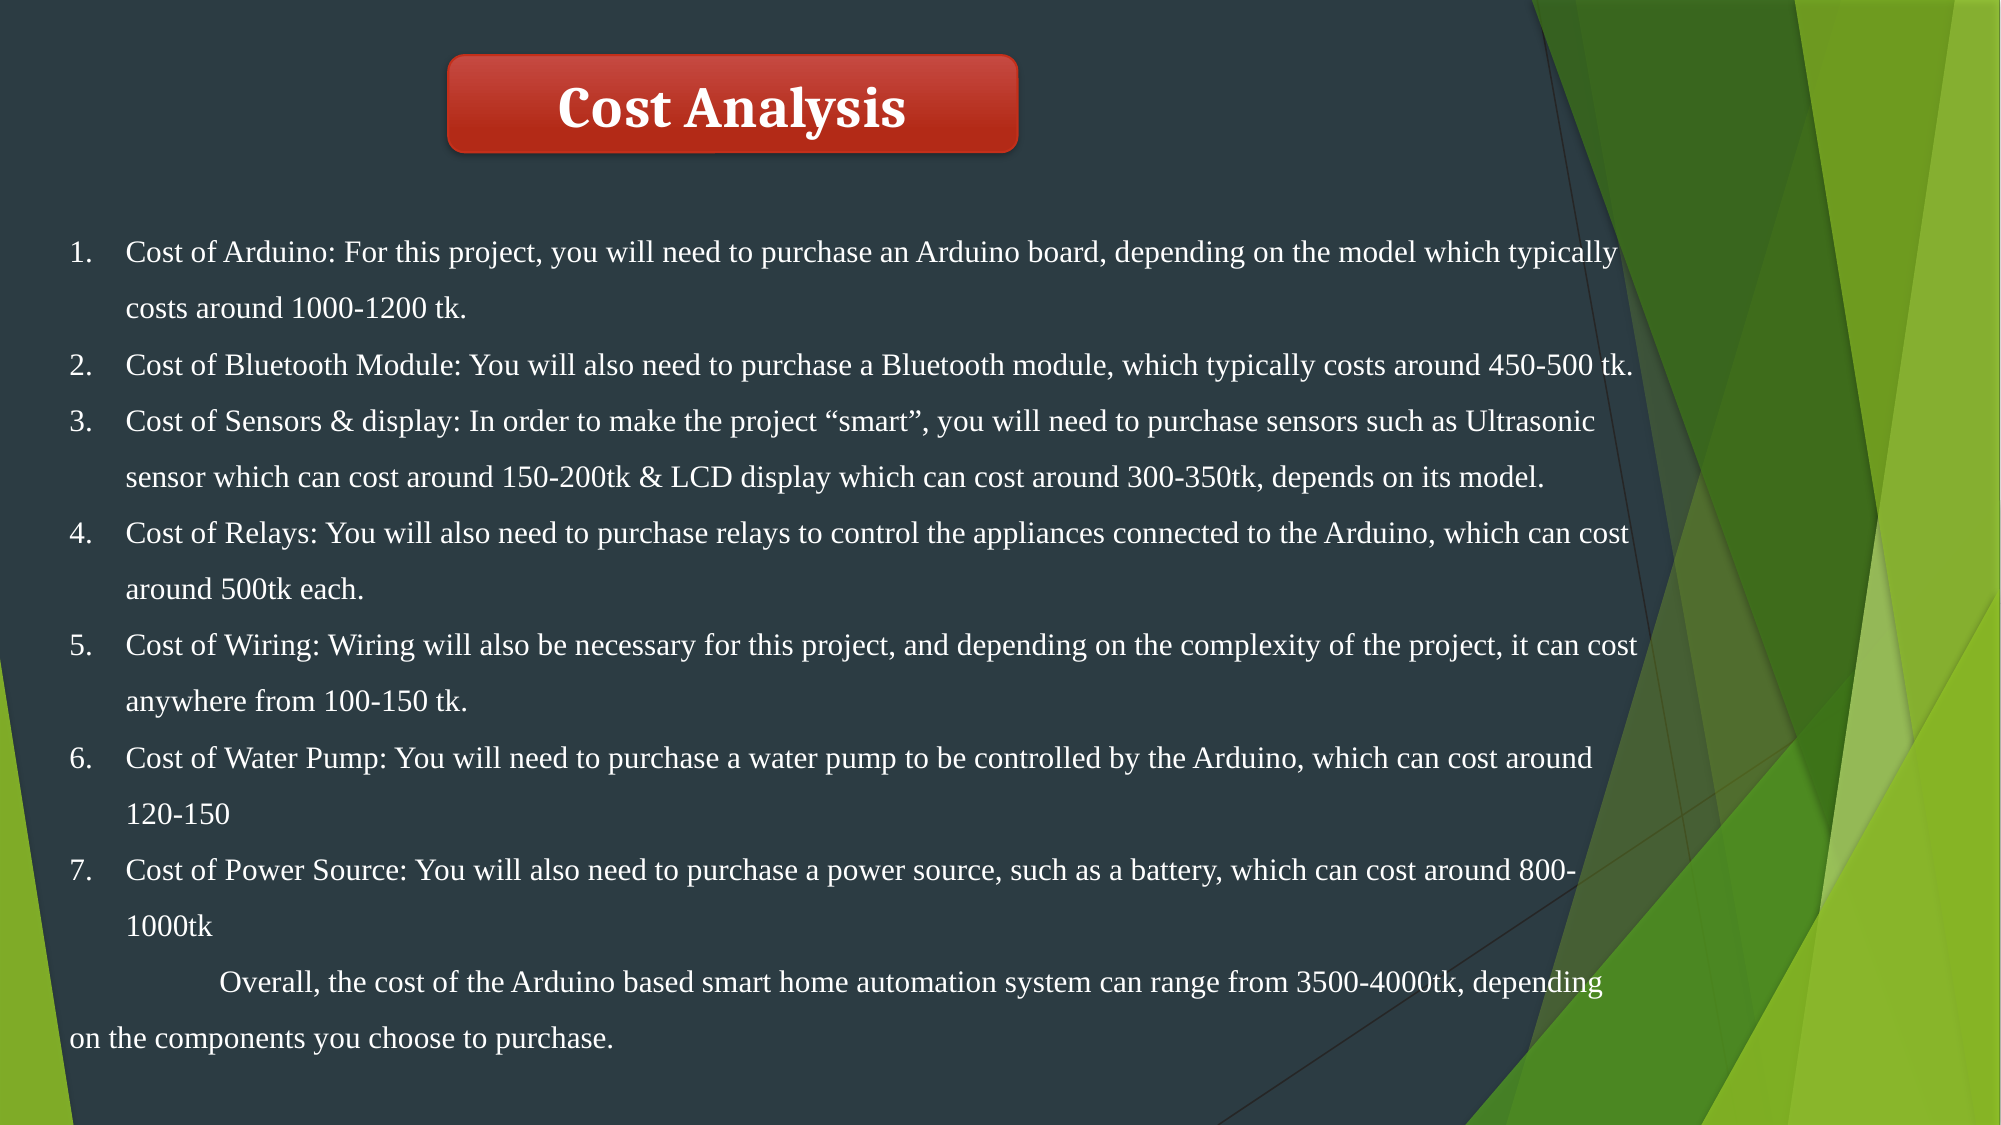

Cost Analysis
Cost of Arduino: For this project, you will need to purchase an Arduino board, depending on the model which typically costs around 1000-1200 tk.
Cost of Bluetooth Module: You will also need to purchase a Bluetooth module, which typically costs around 450-500 tk.
Cost of Sensors & display: In order to make the project “smart”, you will need to purchase sensors such as Ultrasonic sensor which can cost around 150-200tk & LCD display which can cost around 300-350tk, depends on its model.
Cost of Relays: You will also need to purchase relays to control the appliances connected to the Arduino, which can cost around 500tk each.
Cost of Wiring: Wiring will also be necessary for this project, and depending on the complexity of the project, it can cost anywhere from 100-150 tk.
Cost of Water Pump: You will need to purchase a water pump to be controlled by the Arduino, which can cost around 120-150
Cost of Power Source: You will also need to purchase a power source, such as a battery, which can cost around 800-1000tk
	Overall, the cost of the Arduino based smart home automation system can range from 3500-4000tk, depending on the components you choose to purchase.